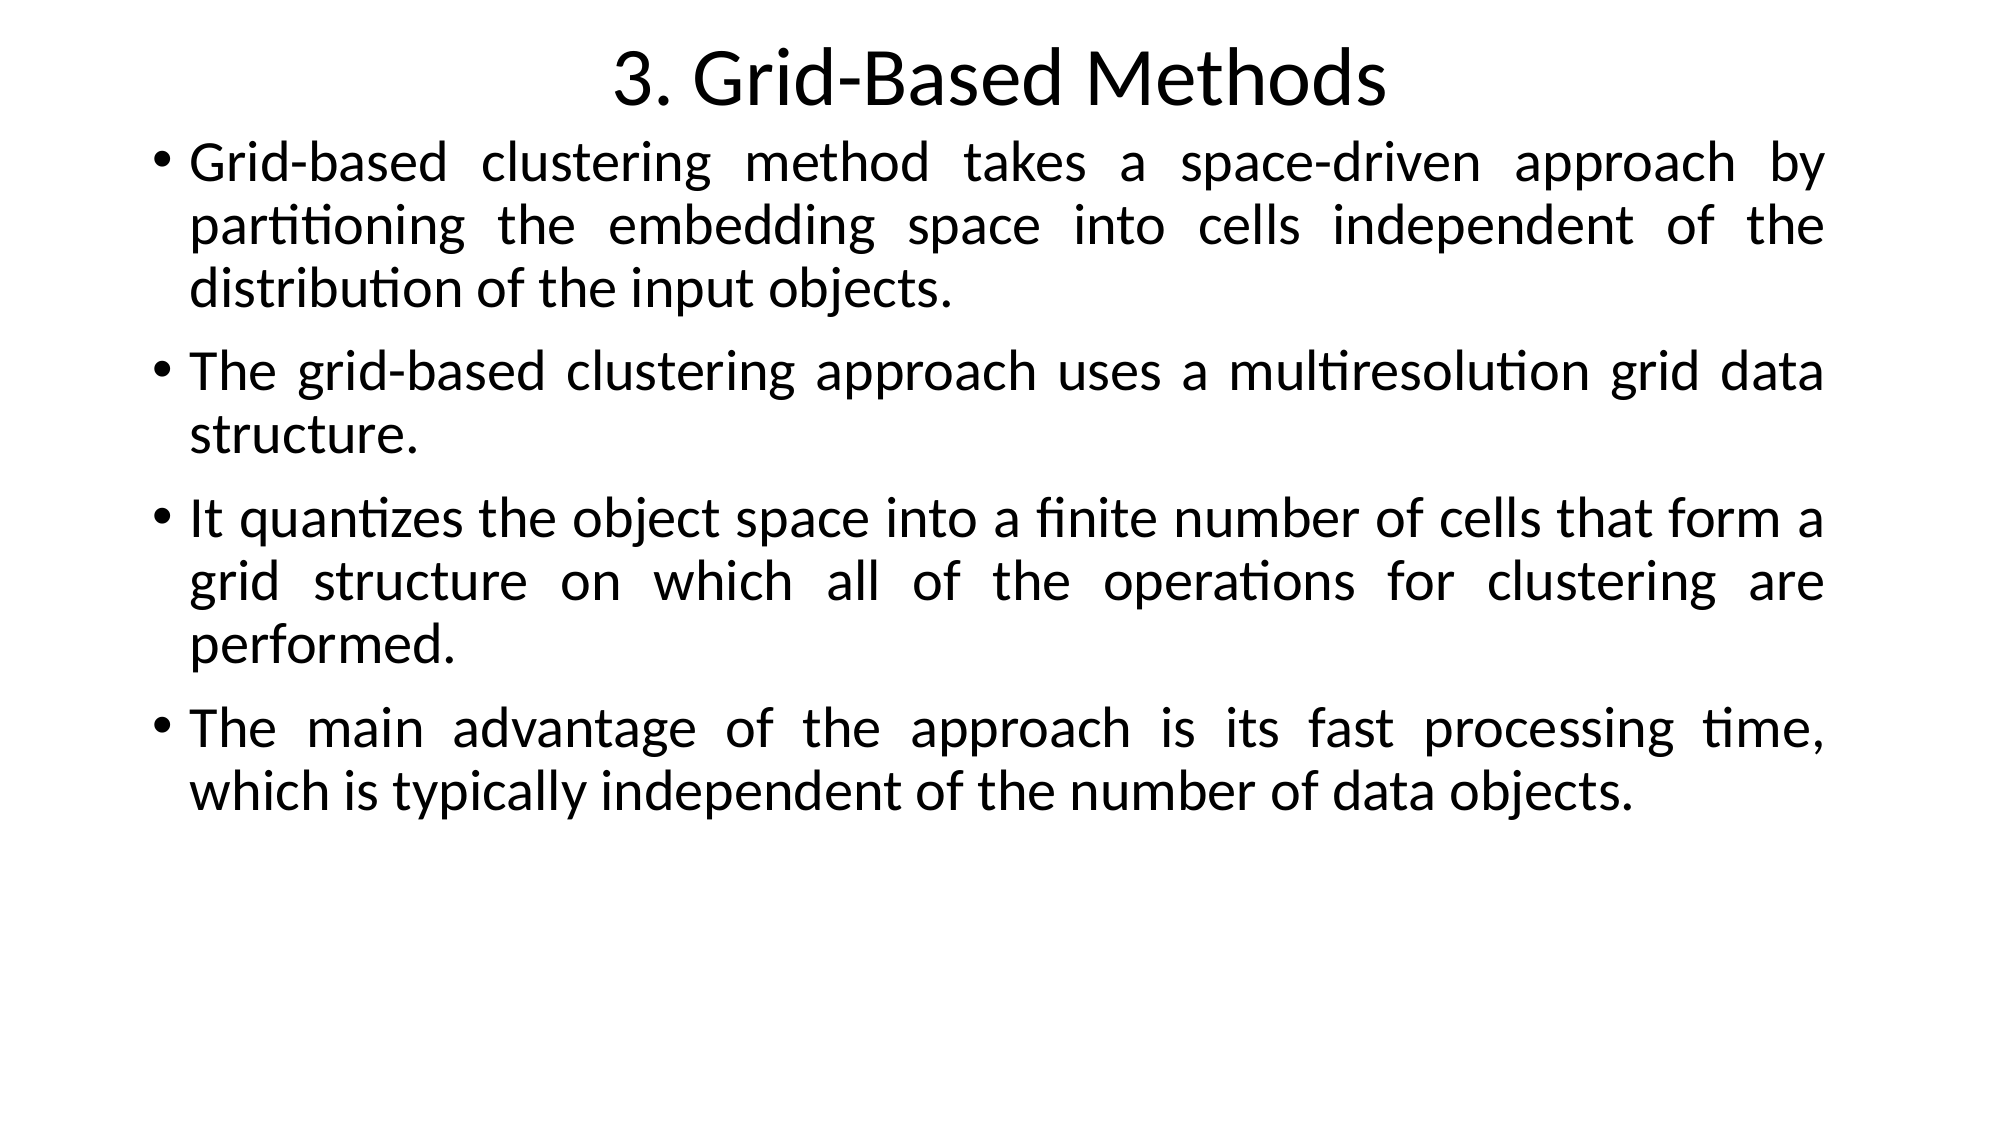

3. Grid-Based Methods
Grid-based clustering method takes a space-driven approach by partitioning the embedding space into cells independent of the distribution of the input objects.
The grid-based clustering approach uses a multiresolution grid data structure.
It quantizes the object space into a finite number of cells that form a grid structure on which all of the operations for clustering are performed.
The main advantage of the approach is its fast processing time, which is typically independent of the number of data objects.